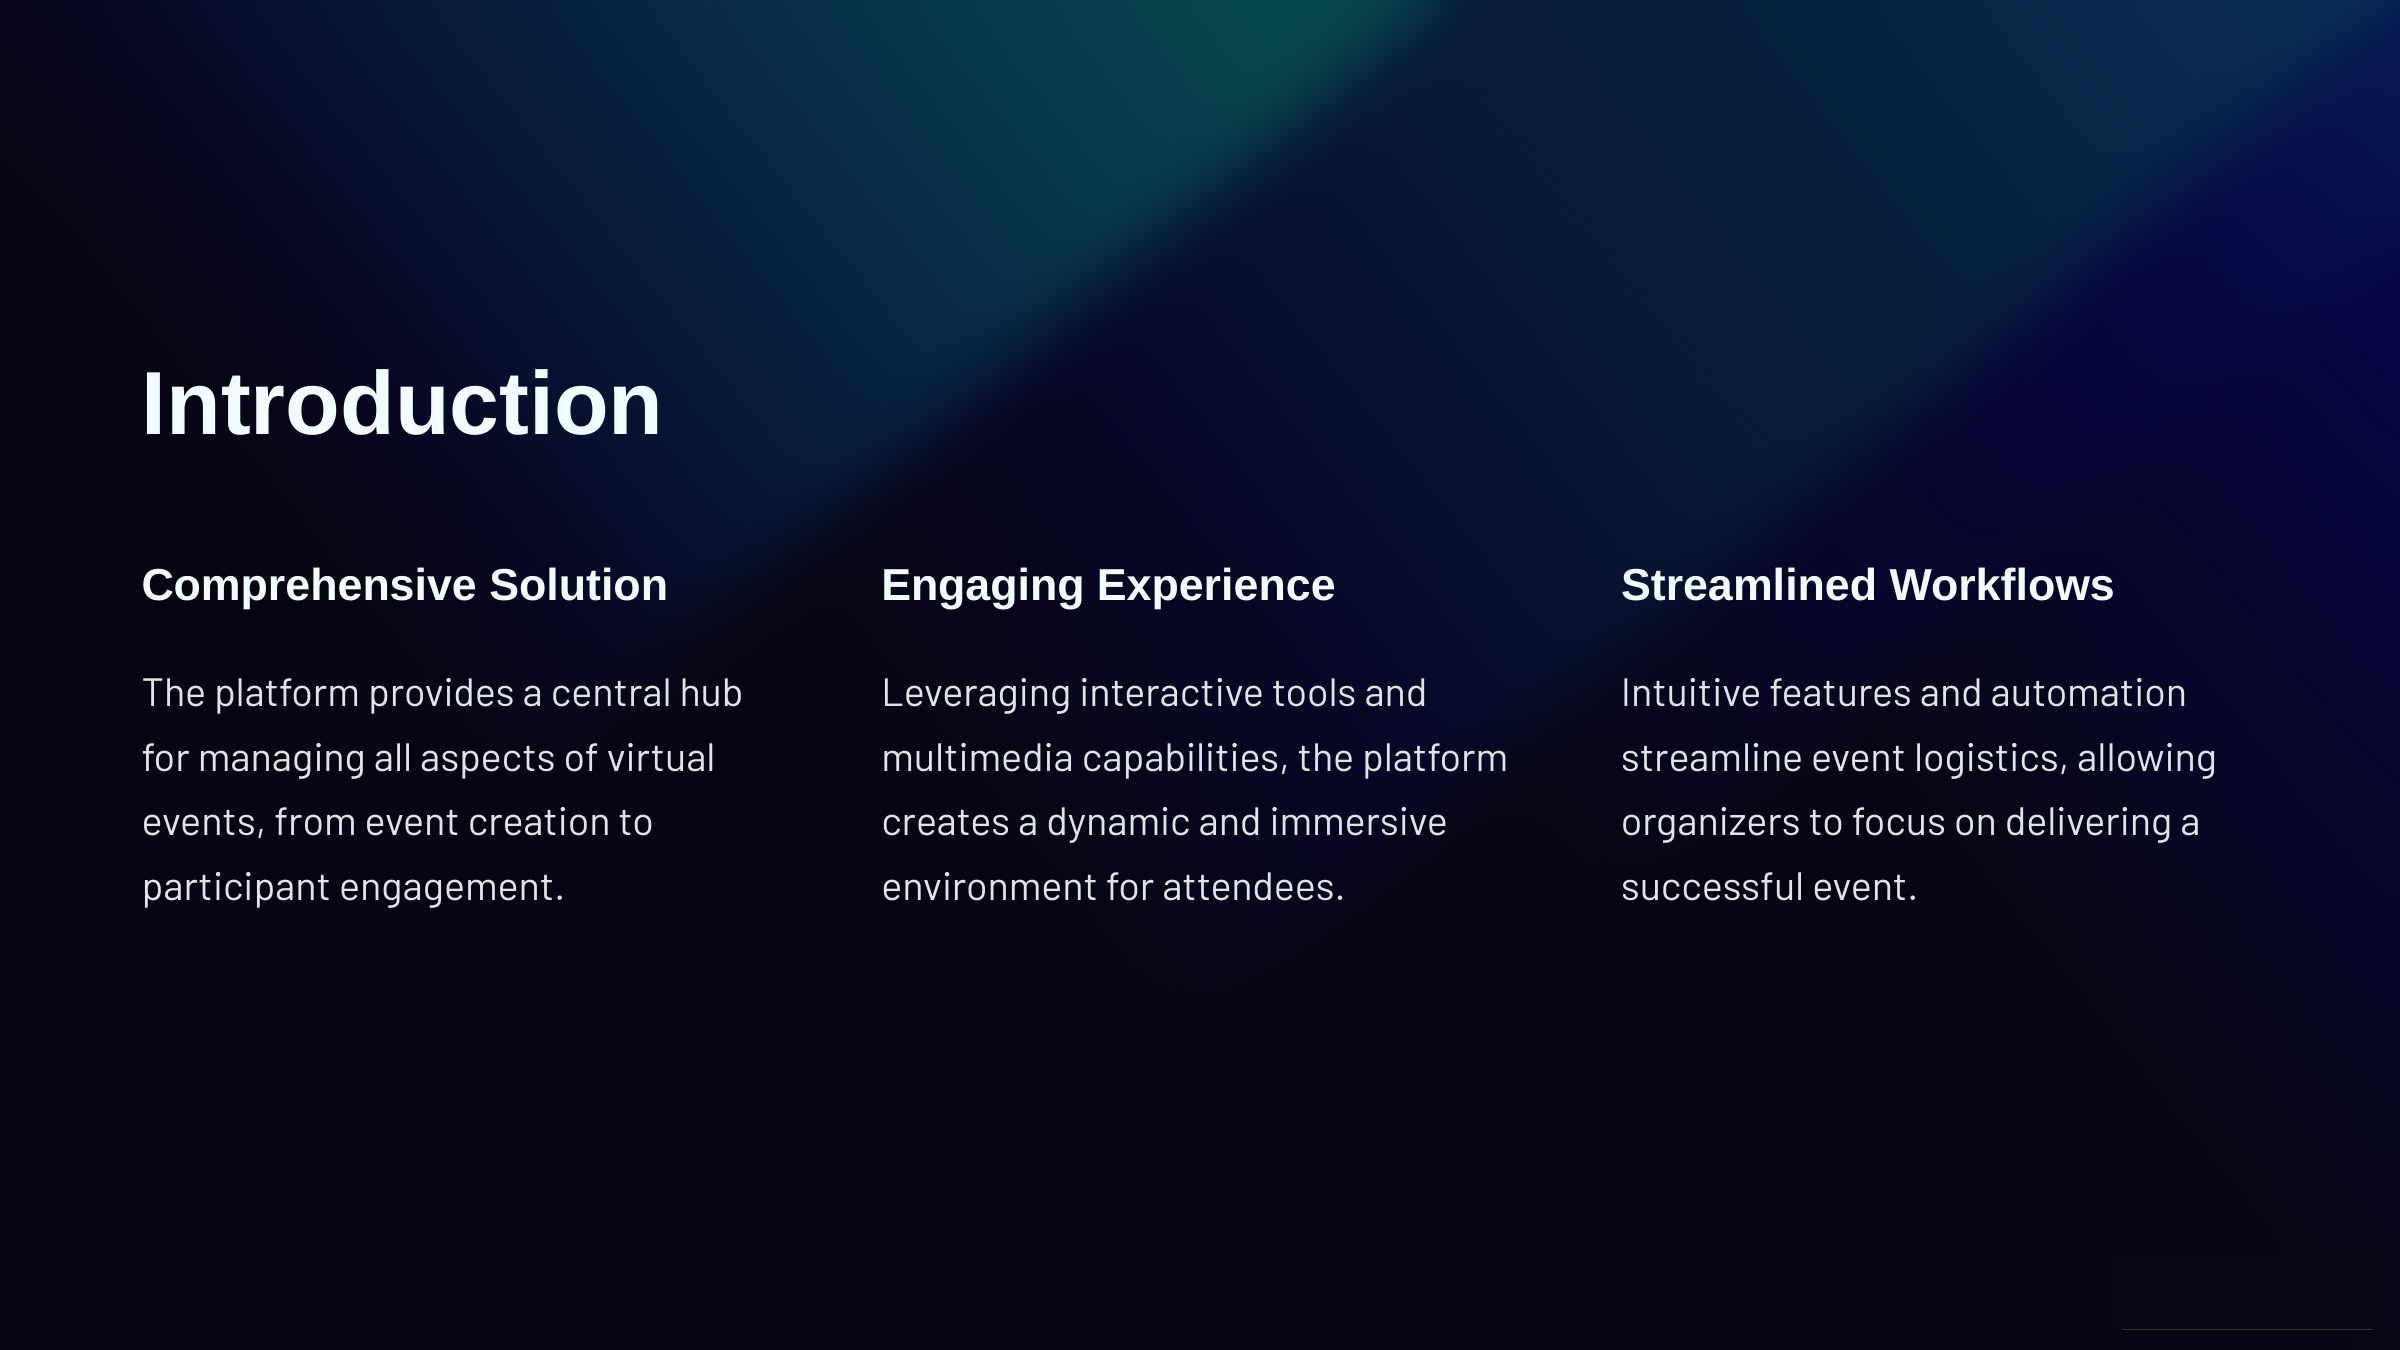

Introduction
Comprehensive Solution
Engaging Experience
Streamlined Workflows
The platform provides a central hub for managing all aspects of virtual events, from event creation to participant engagement.
Leveraging interactive tools and multimedia capabilities, the platform creates a dynamic and immersive environment for attendees.
Intuitive features and automation streamline event logistics, allowing organizers to focus on delivering a successful event.